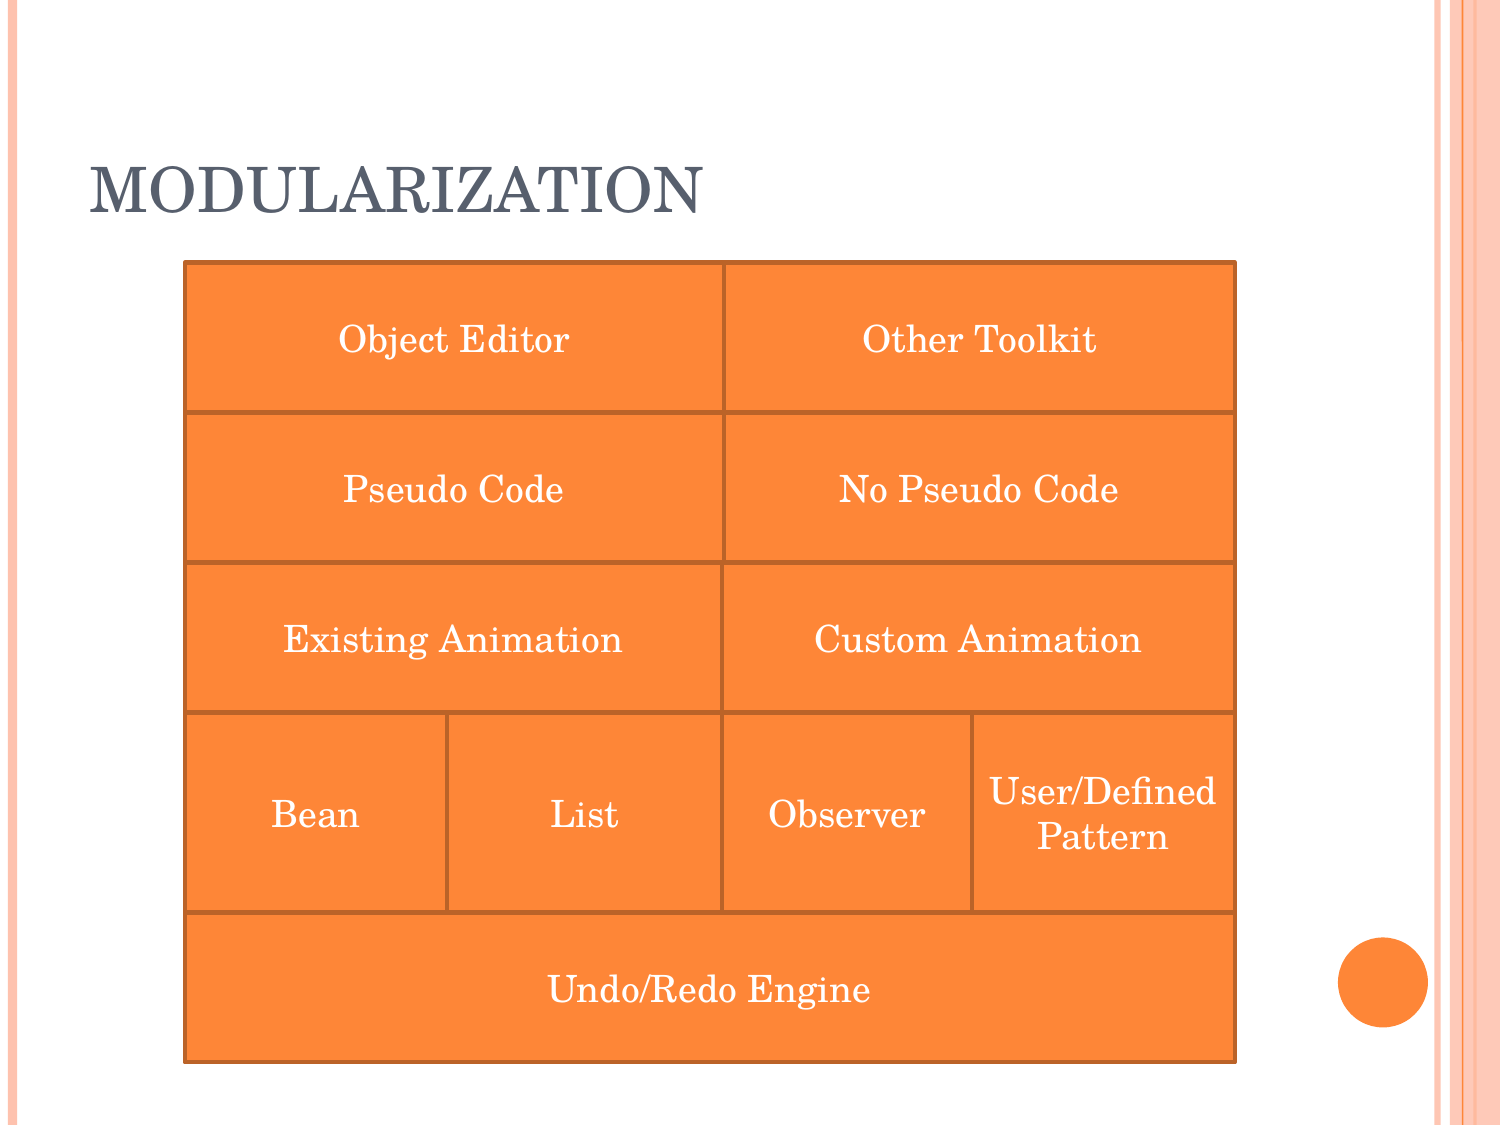

# Modularization
Object Editor
Other Toolkit
Pseudo Code
No Pseudo Code
Existing Animation
Custom Animation
Bean
List
Observer
User/Defined
Pattern
Undo/Redo Engine